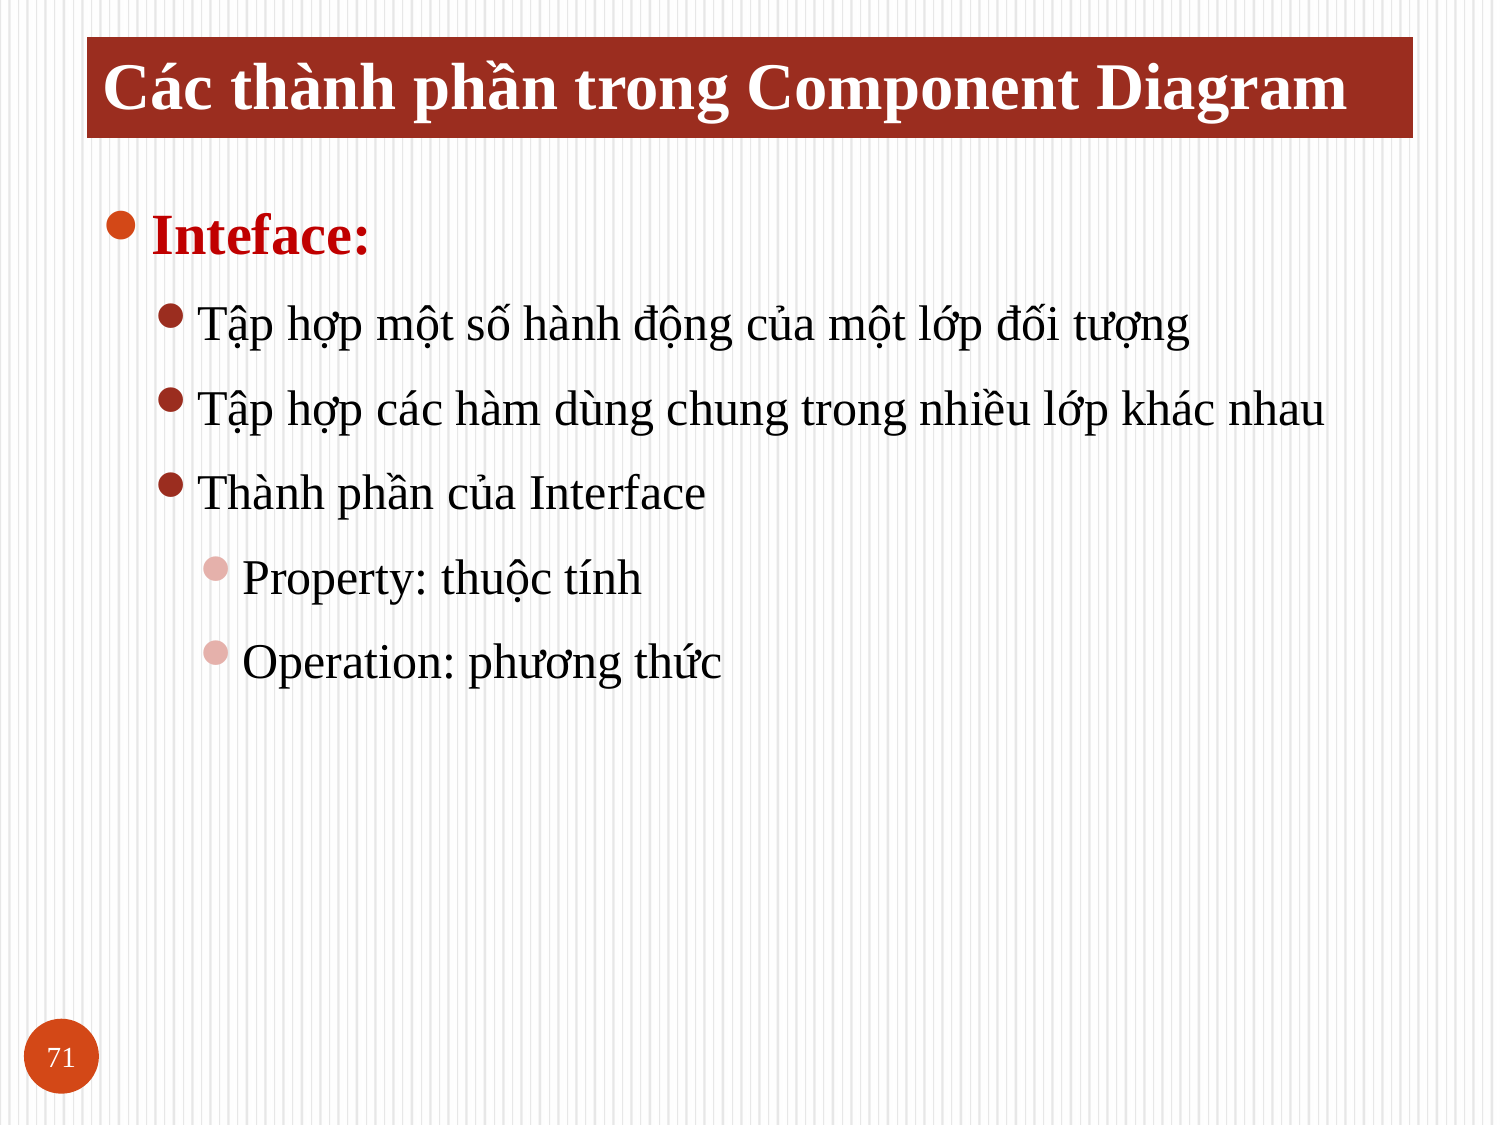

# Các thành phần trong Component Diagram
Inteface:
Tập hợp một số hành động của một lớp đối tượng
Tập hợp các hàm dùng chung trong nhiều lớp khác nhau
Thành phần của Interface
Property: thuộc tính
Operation: phương thức

71